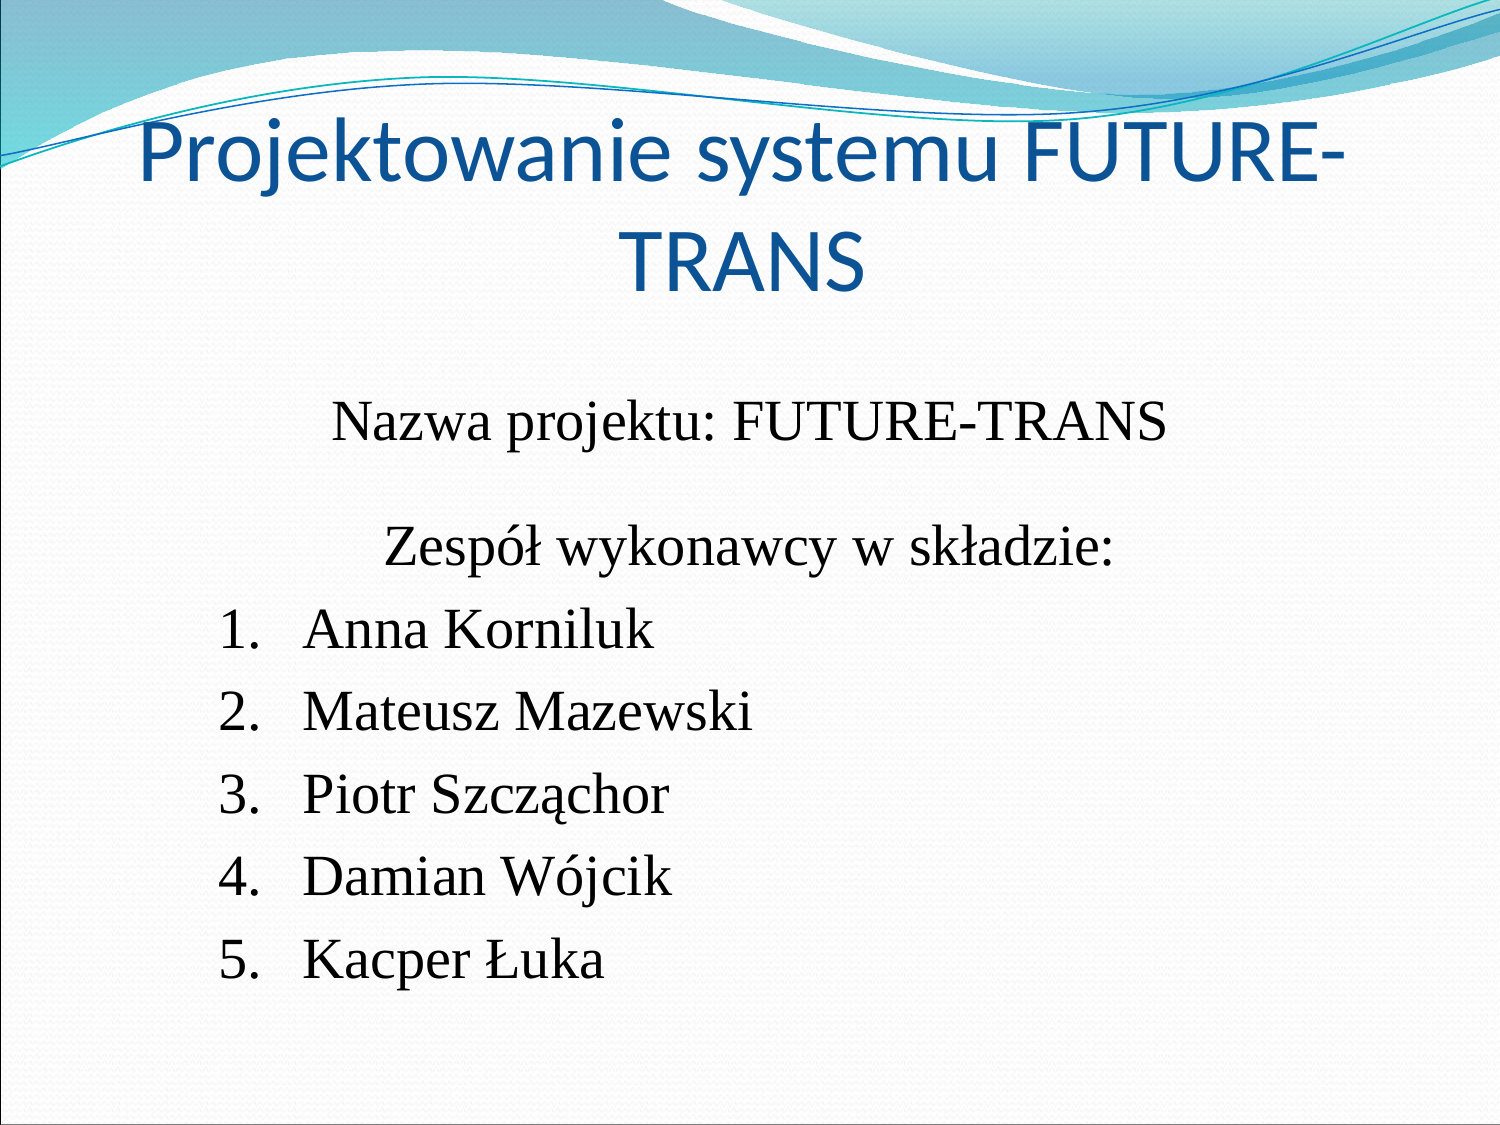

Projektowanie systemu FUTURE-TRANS
Nazwa projektu: FUTURE-TRANS

Zespół wykonawcy w składzie:
Anna Korniluk
Mateusz Mazewski
Piotr Szcząchor
Damian Wójcik
Kacper Łuka